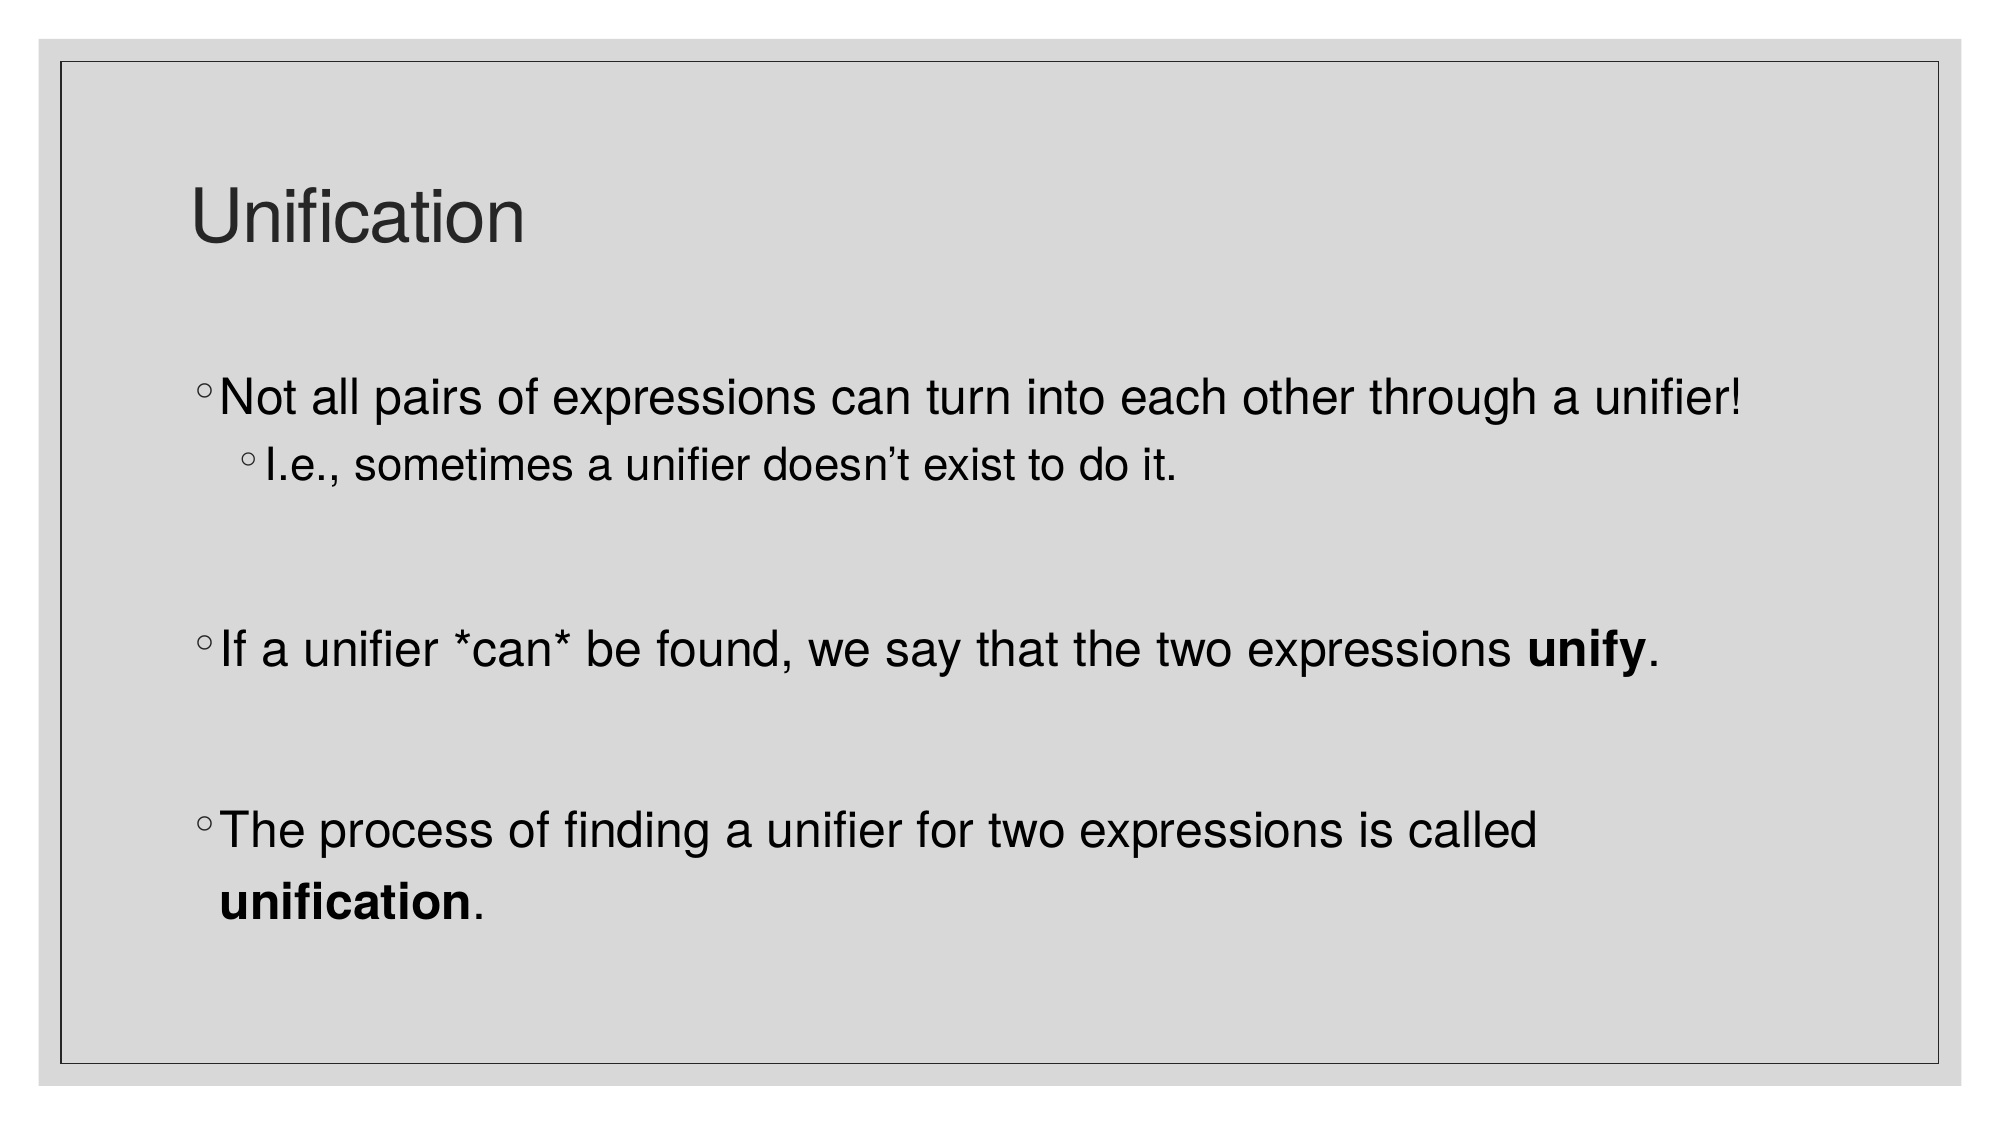

# Unification
Not all pairs of expressions can turn into each other through a unifier!
I.e., sometimes a unifier doesn’t exist to do it.

If a unifier *can* be found, we say that the two expressions unify.

The process of finding a unifier for two expressions is called unification.